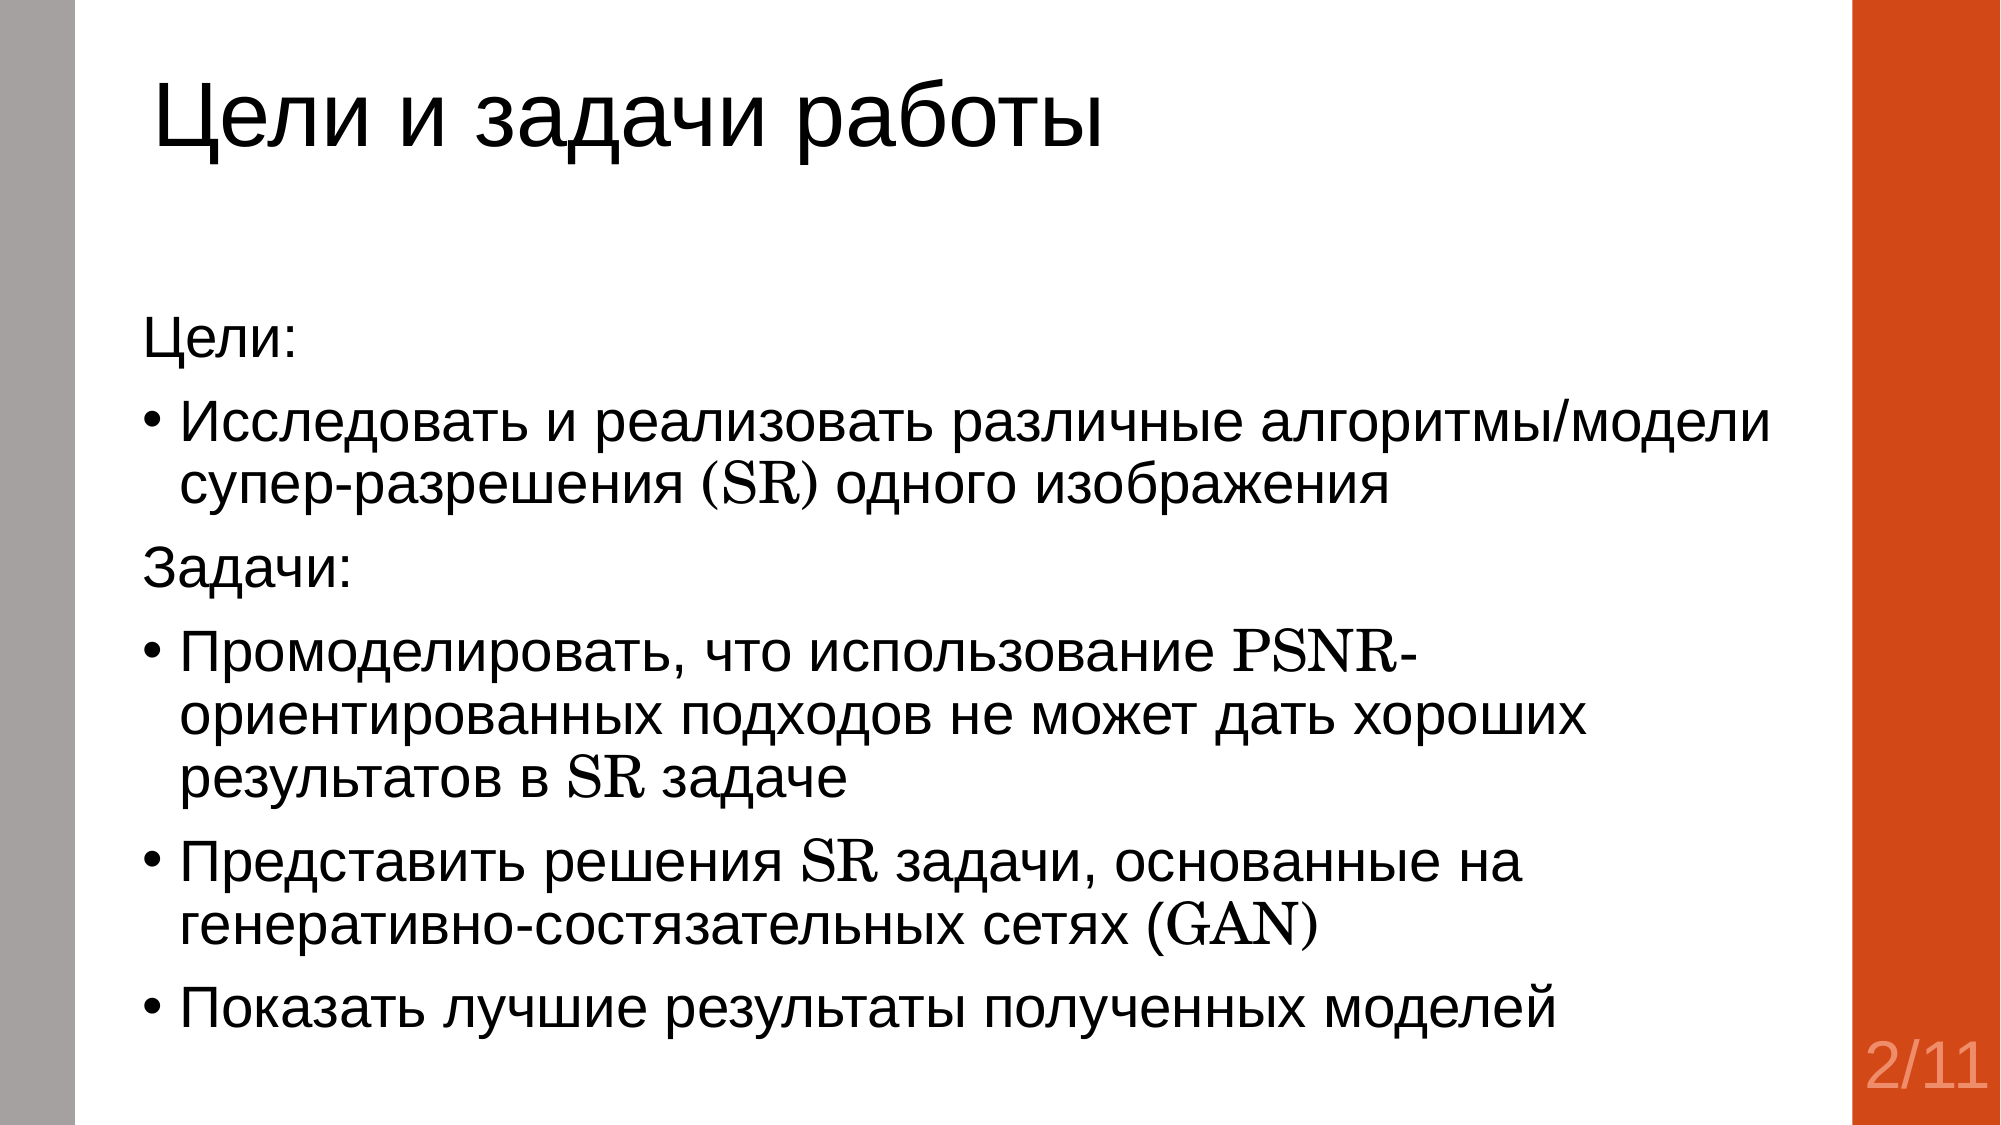

Цели и задачи работы
Цели:
Исследовать и реализовать различные алгоритмы/модели супер-разрешения (SR) одного изображения
Задачи:
Промоделировать, что использование PSNR-ориентированных подходов не может дать хороших результатов в SR задаче
Представить решения SR задачи, основанные на генеративно-состязательных сетях (GAN)
Показать лучшие результаты полученных моделей

2/11